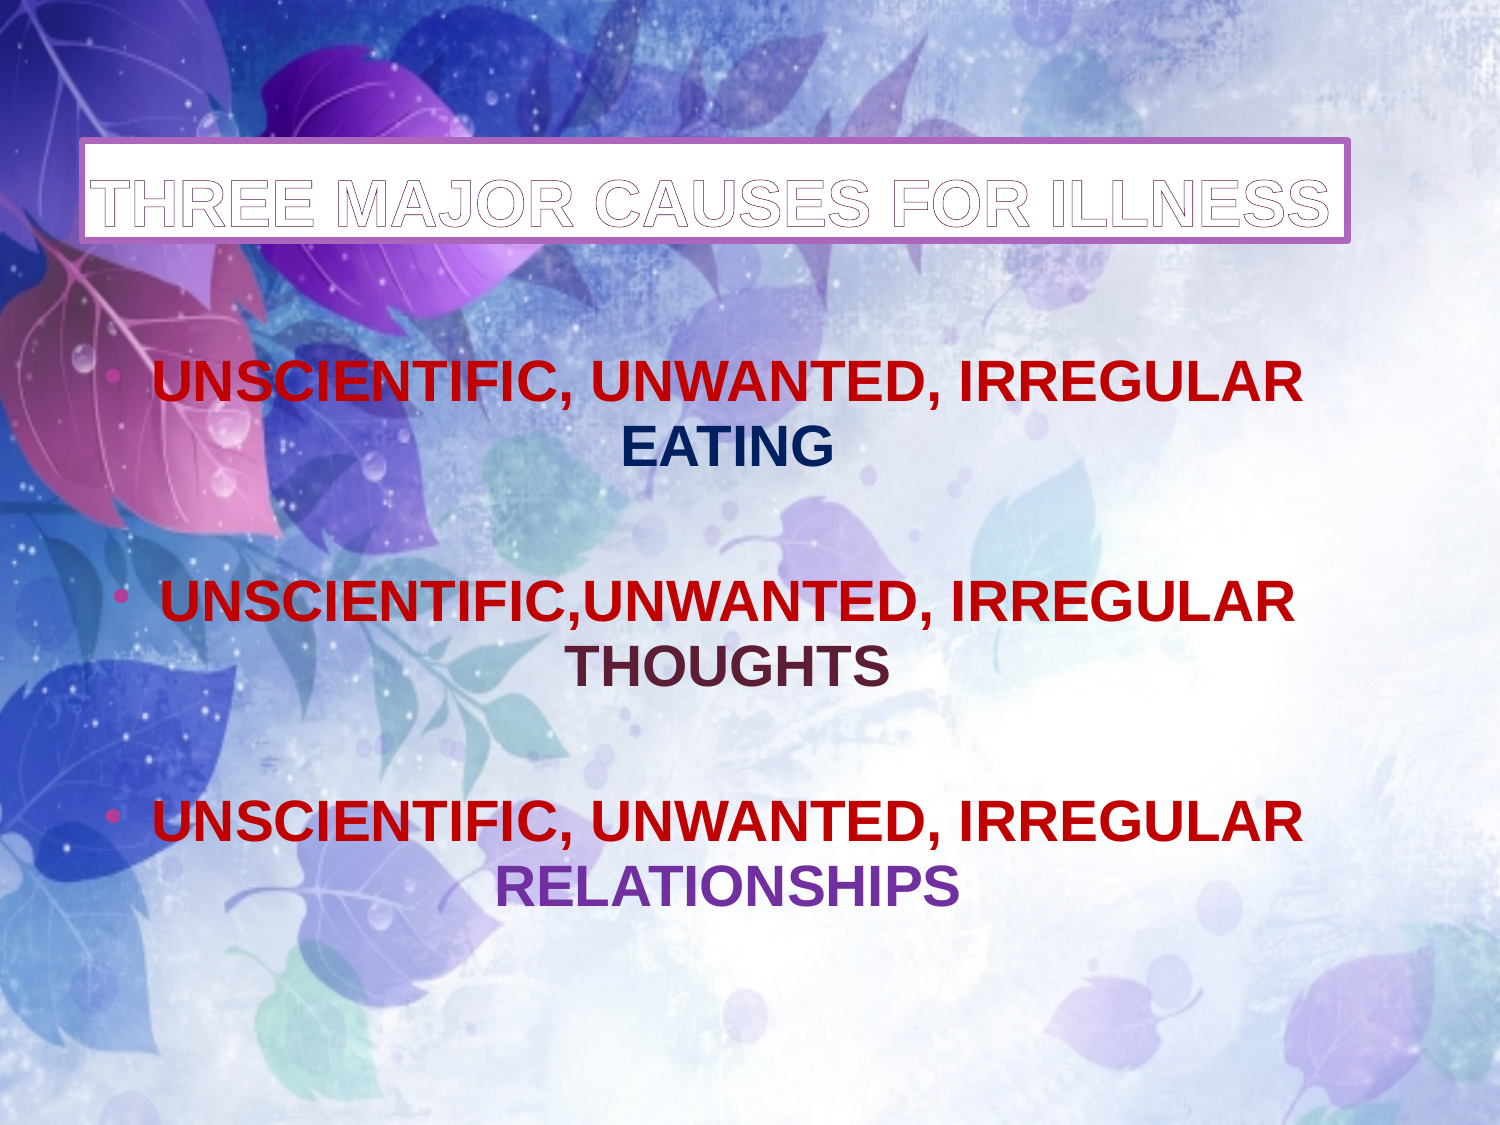

# Three major causes for illness

UNSCIENTIFIC, UNWANTED, IRREGULAR EATING

UNSCIENTIFIC,UNWANTED, IRREGULAR THOUGHTS

UNSCIENTIFIC, UNWANTED, IRREGULAR RELATIONSHIPS
2
3 TABLETS